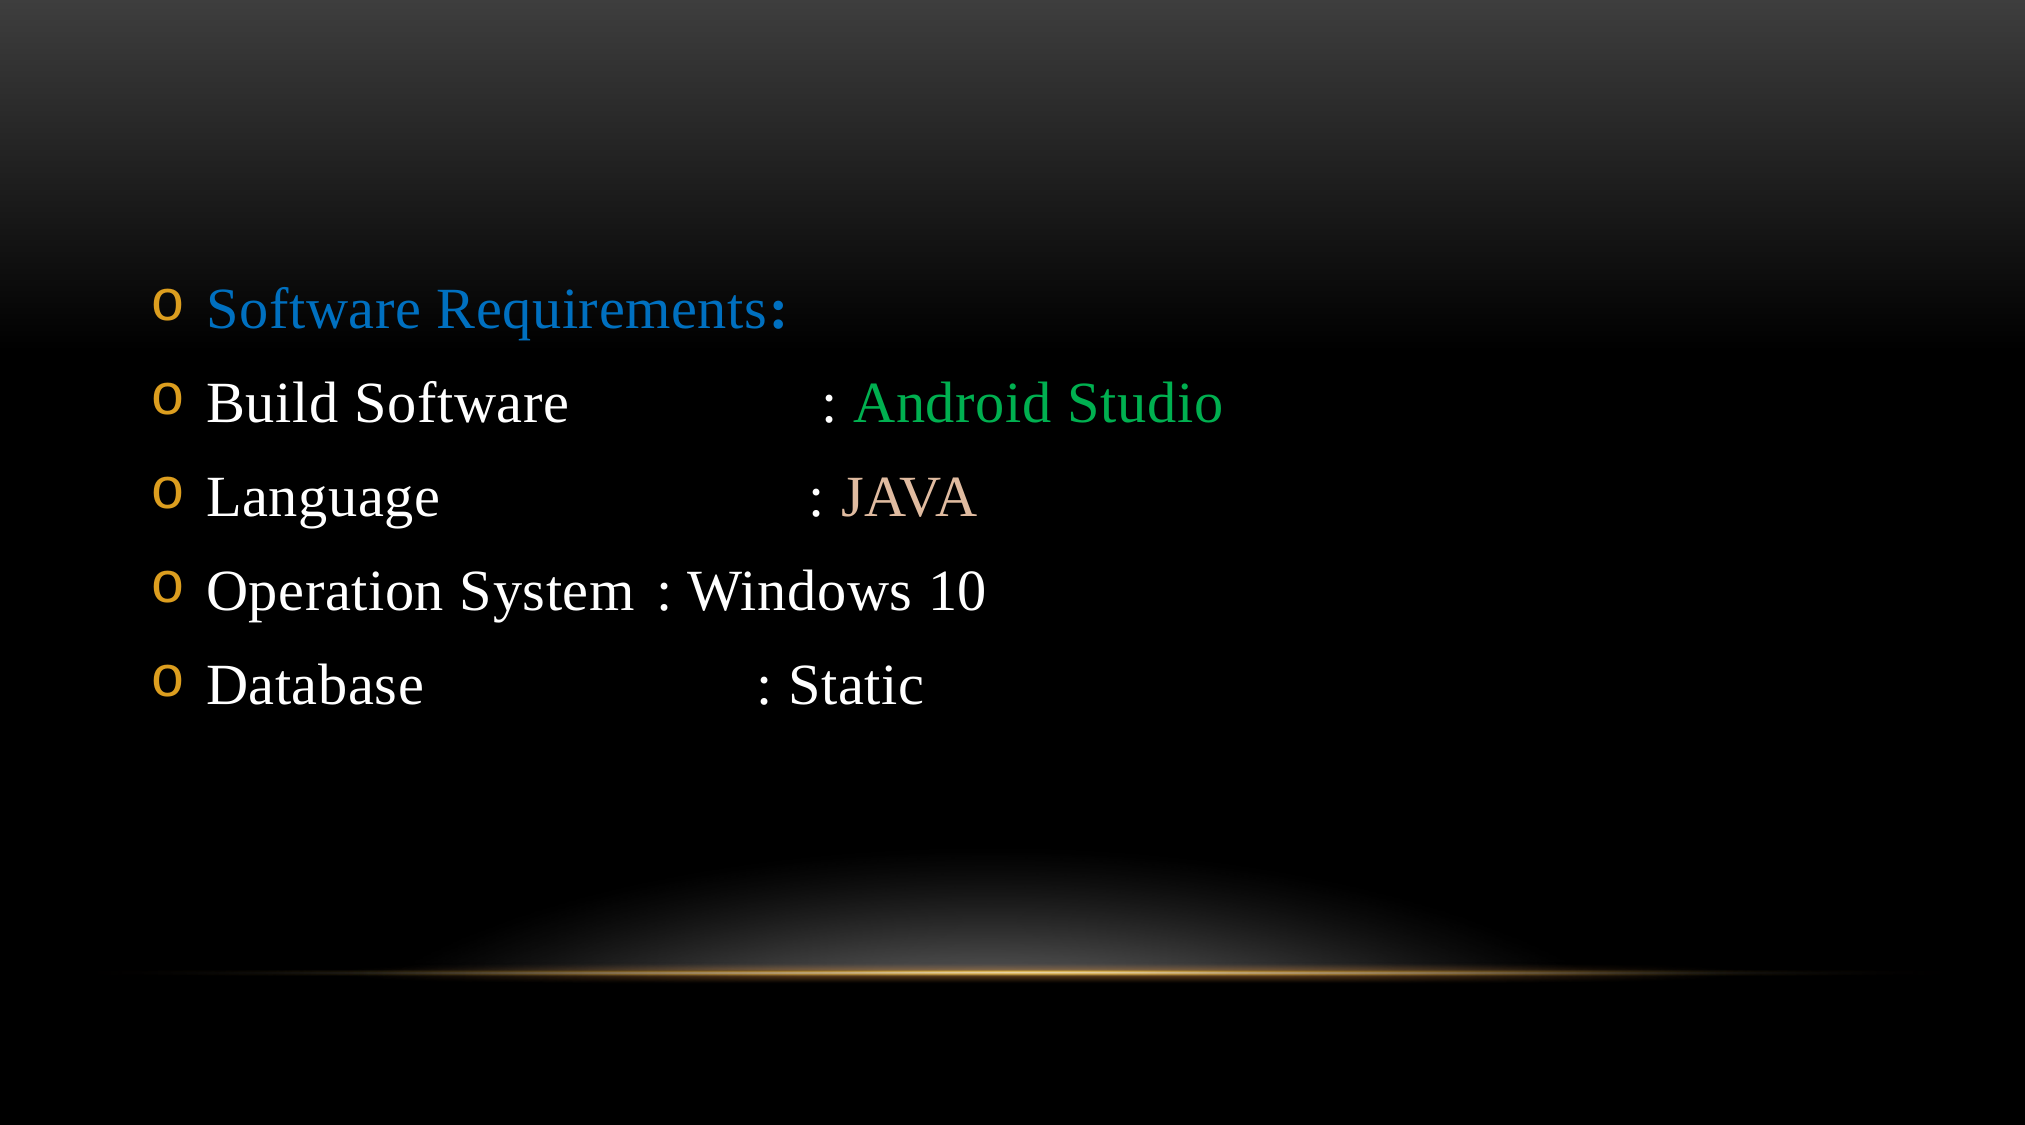

#
Software Requirements:
Build Software		 : Android Studio
Language	                    : JAVA
Operation System	: Windows 10
Database                      : Static